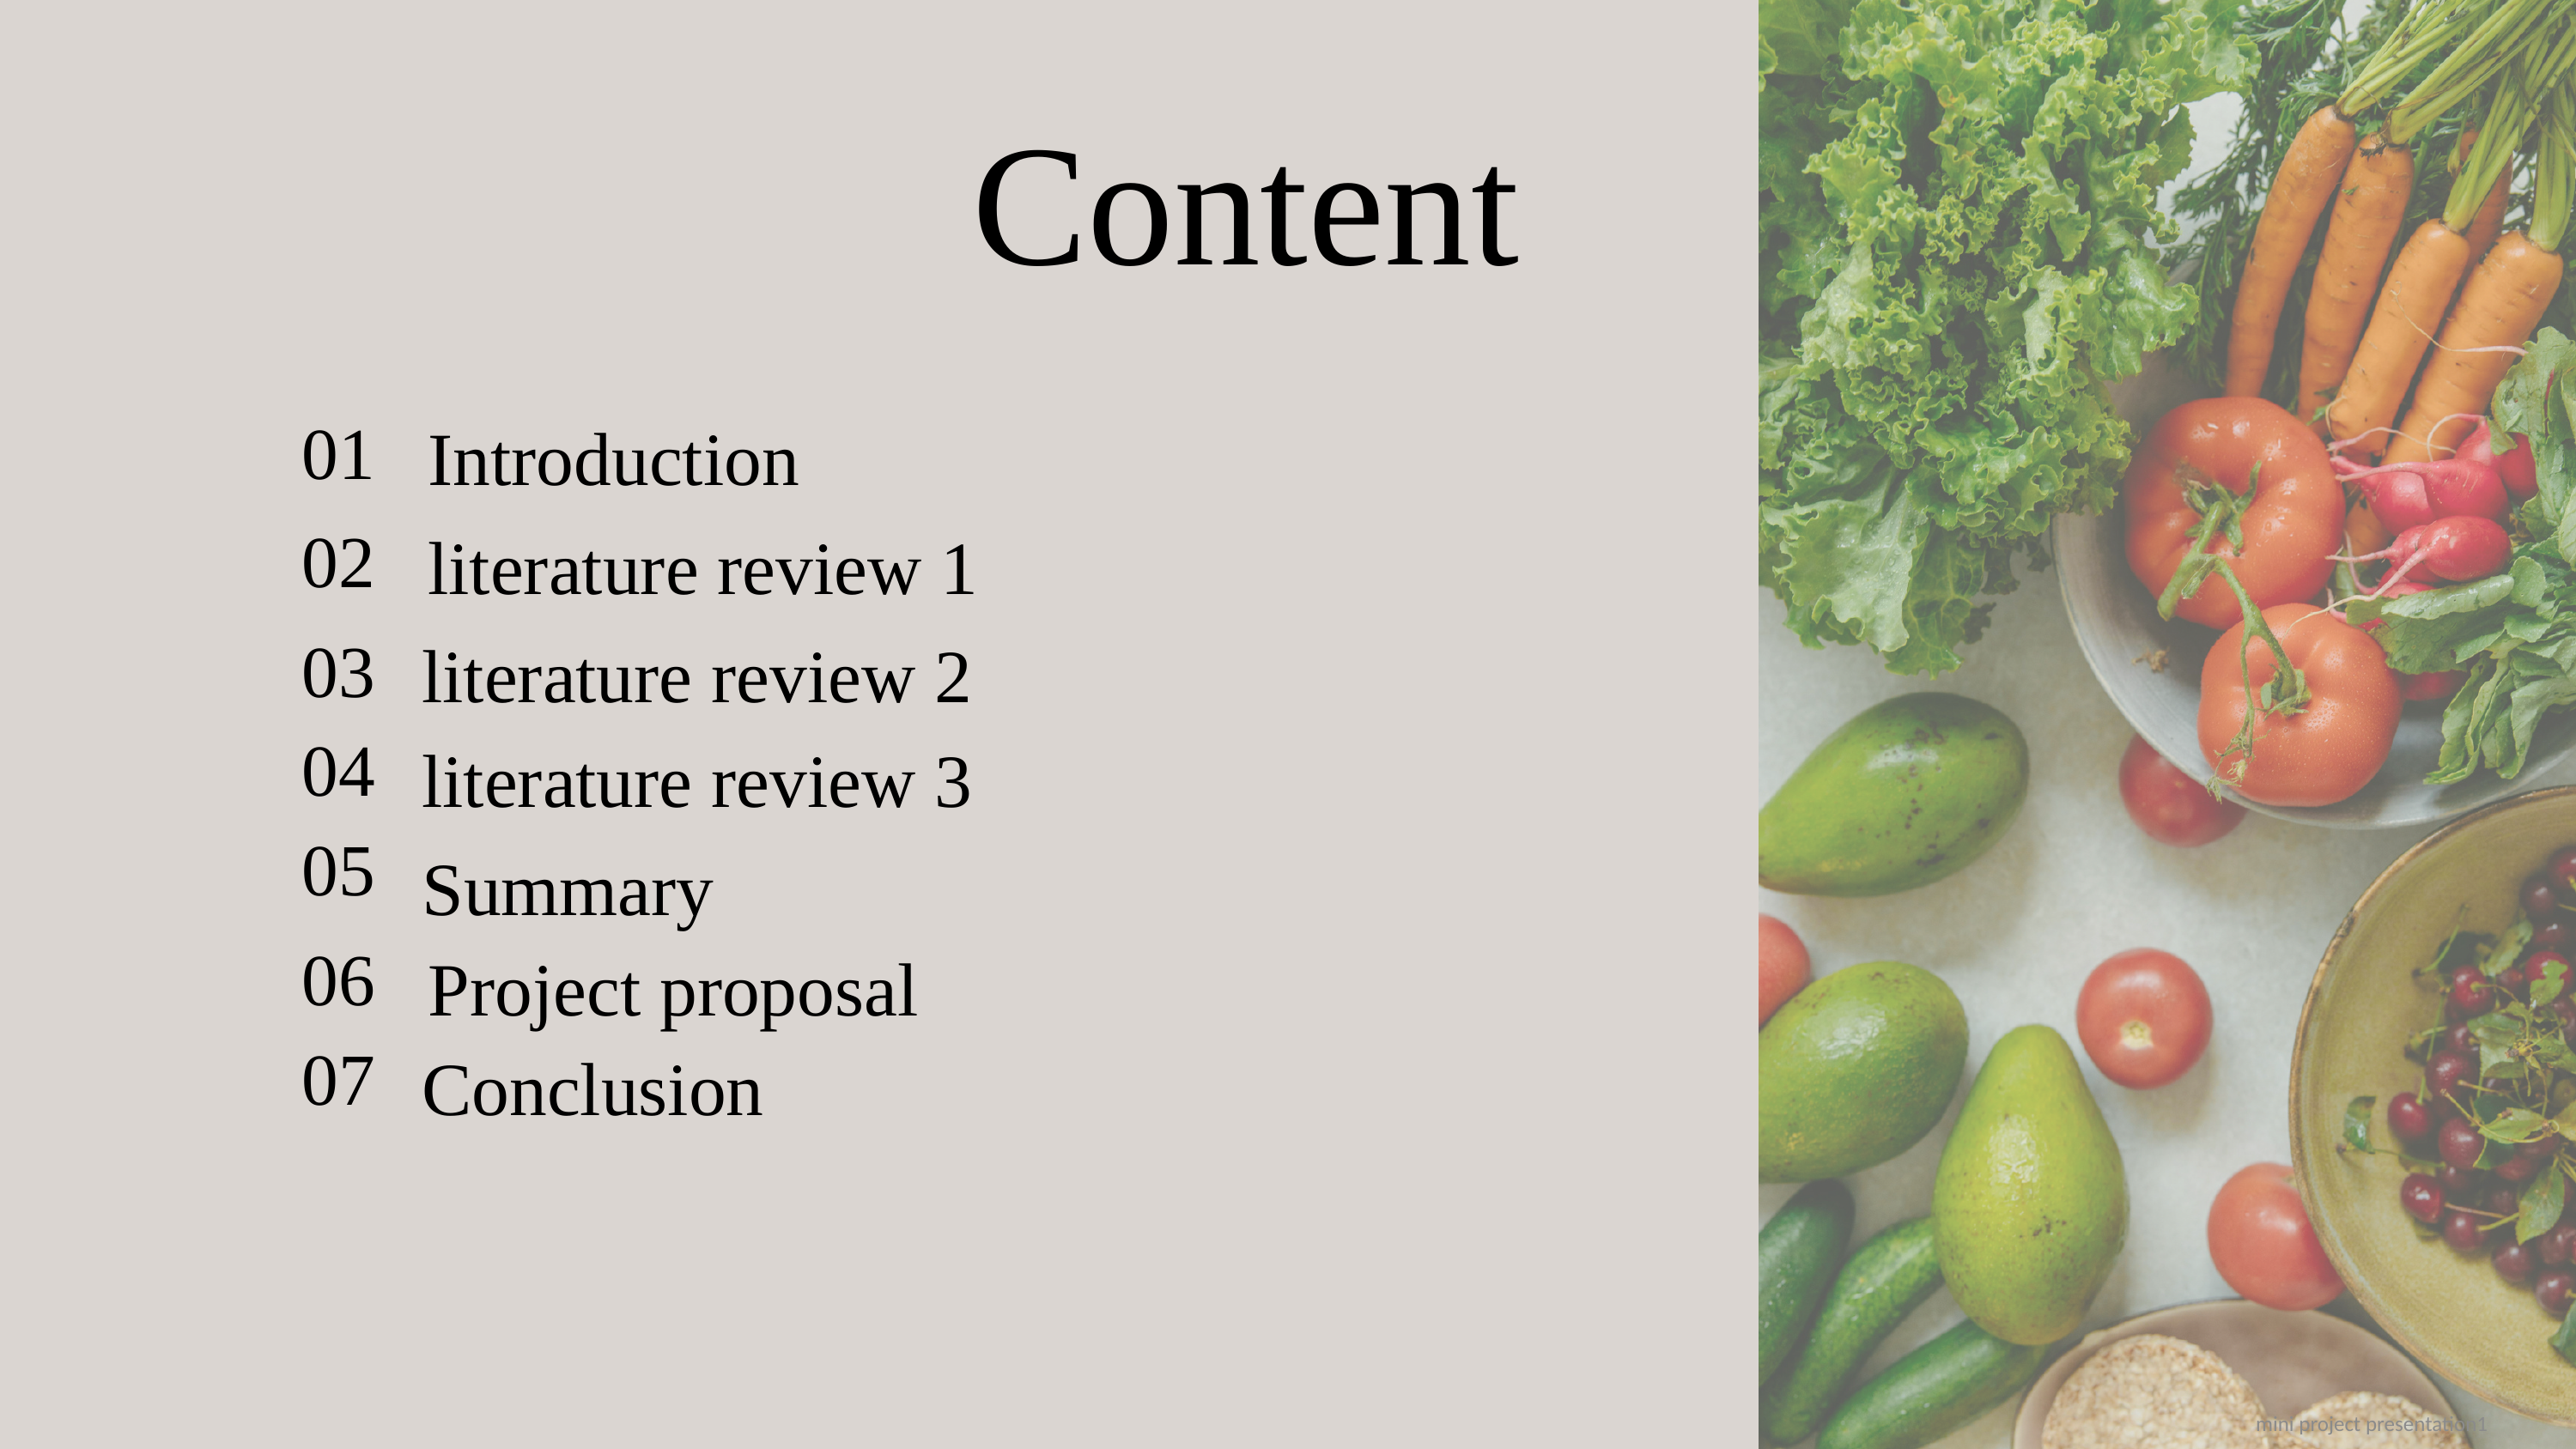

2

Content
01
Introduction
02
literature review 1
03
literature review 2
04
literature review 3
05
Summary
06
Project proposal
07
Conclusion
mini project presentation1